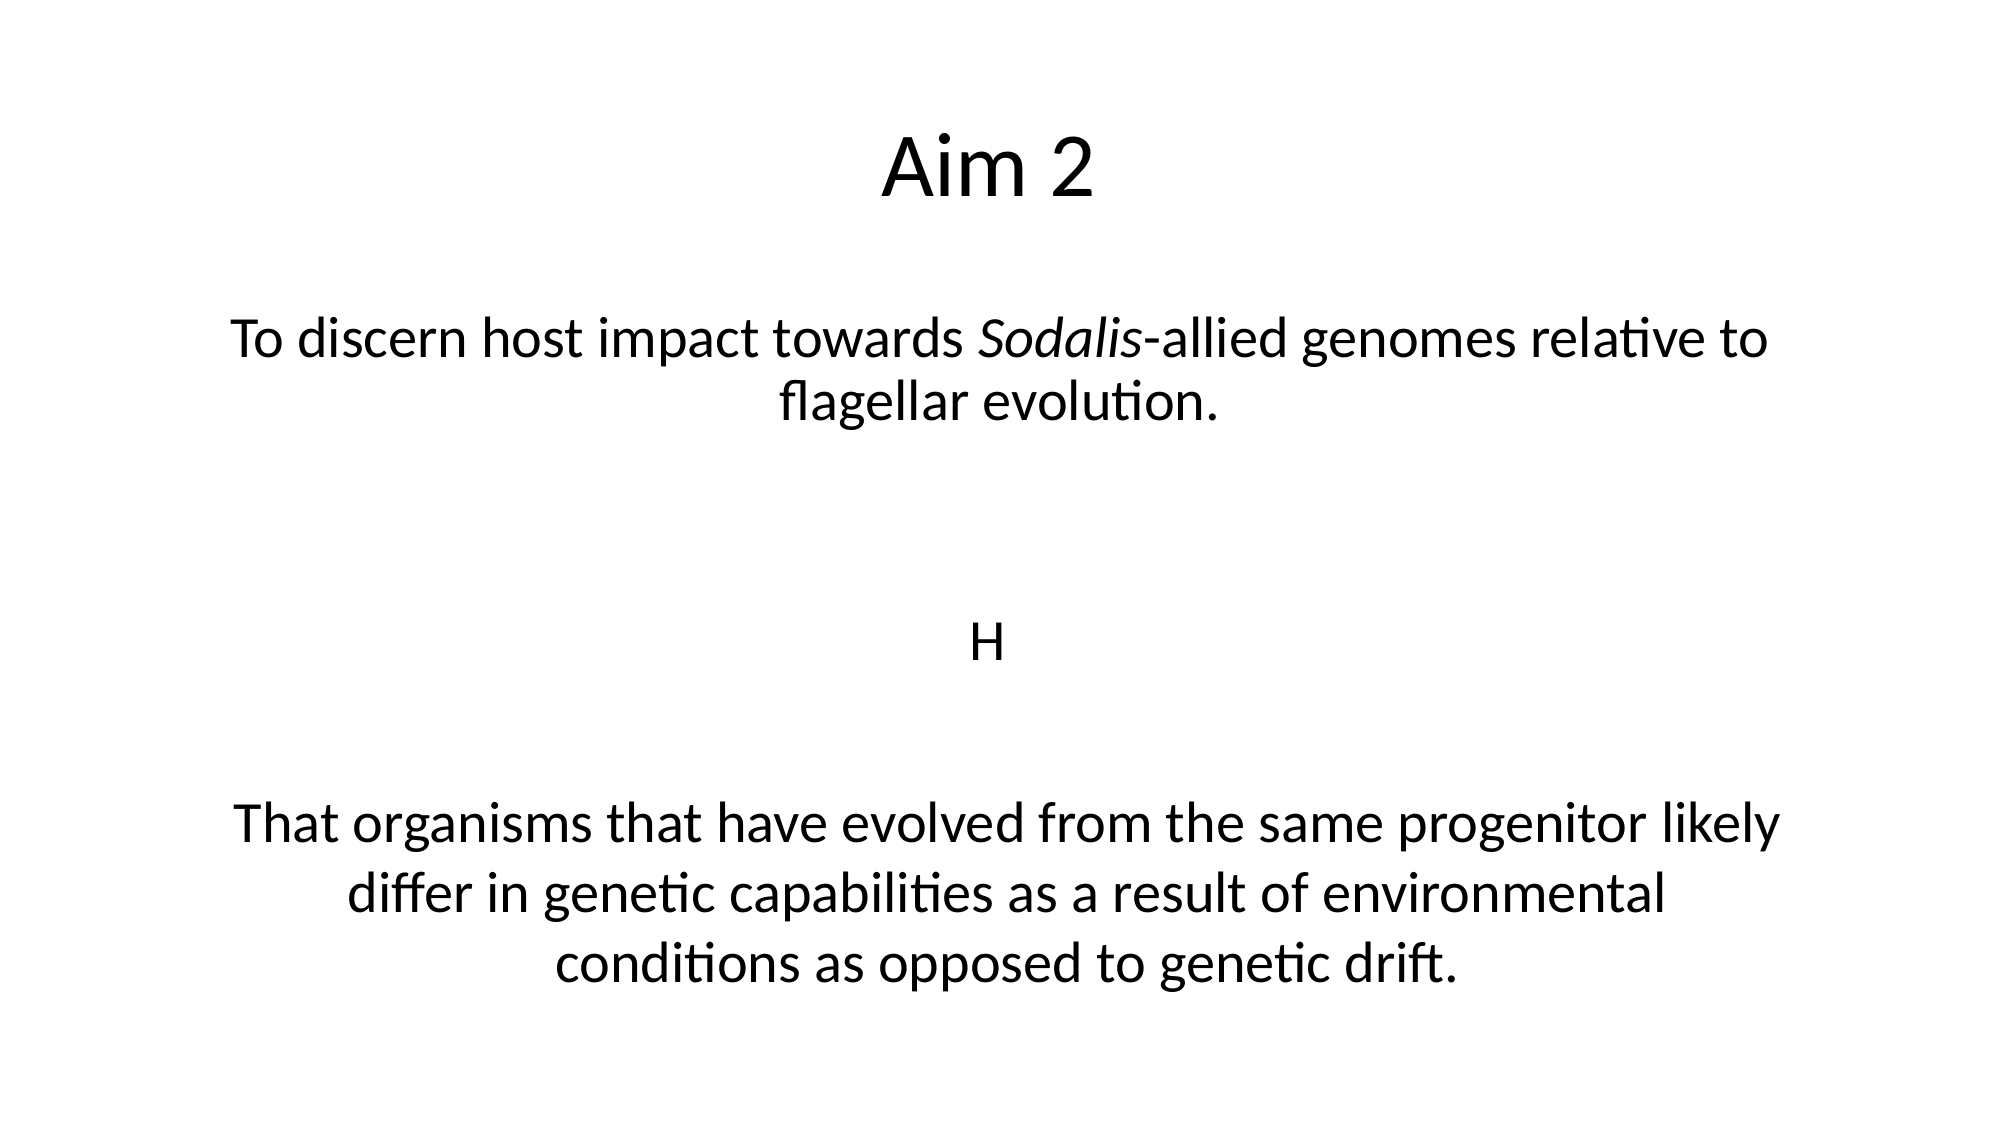

# Aim 2
To discern host impact towards Sodalis-allied genomes relative to flagellar evolution.
H
That organisms that have evolved from the same progenitor likely differ in genetic capabilities as a result of environmental conditions as opposed to genetic drift.